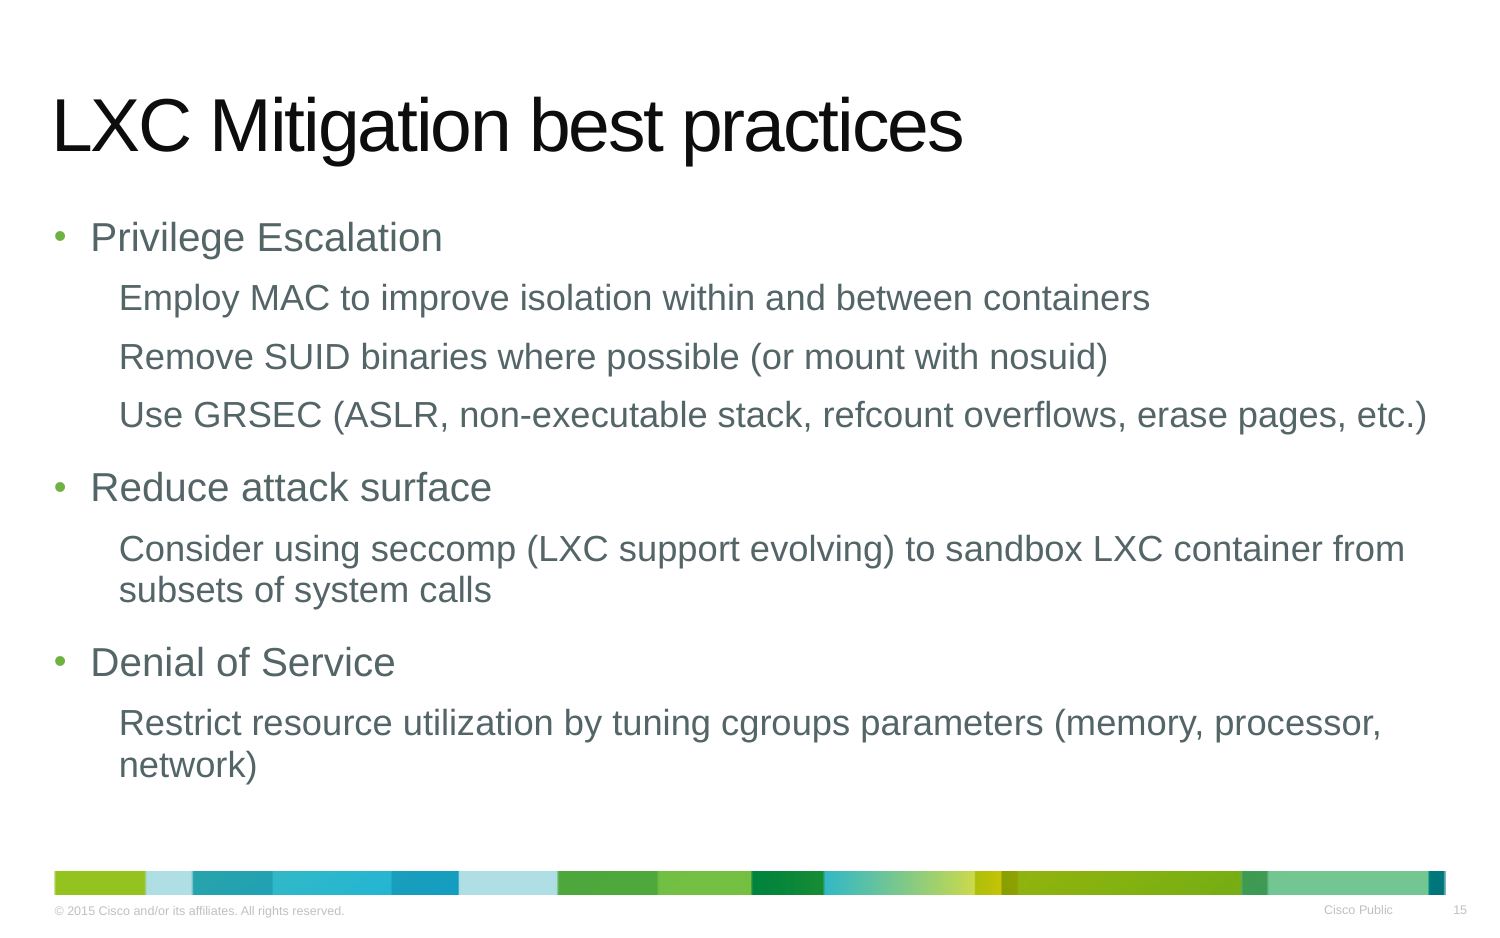

# LXC Mitigation best practices
Privilege Escalation
Employ MAC to improve isolation within and between containers
Remove SUID binaries where possible (or mount with nosuid)
Use GRSEC (ASLR, non-executable stack, refcount overflows, erase pages, etc.)
Reduce attack surface
Consider using seccomp (LXC support evolving) to sandbox LXC container from subsets of system calls
Denial of Service
Restrict resource utilization by tuning cgroups parameters (memory, processor, network)